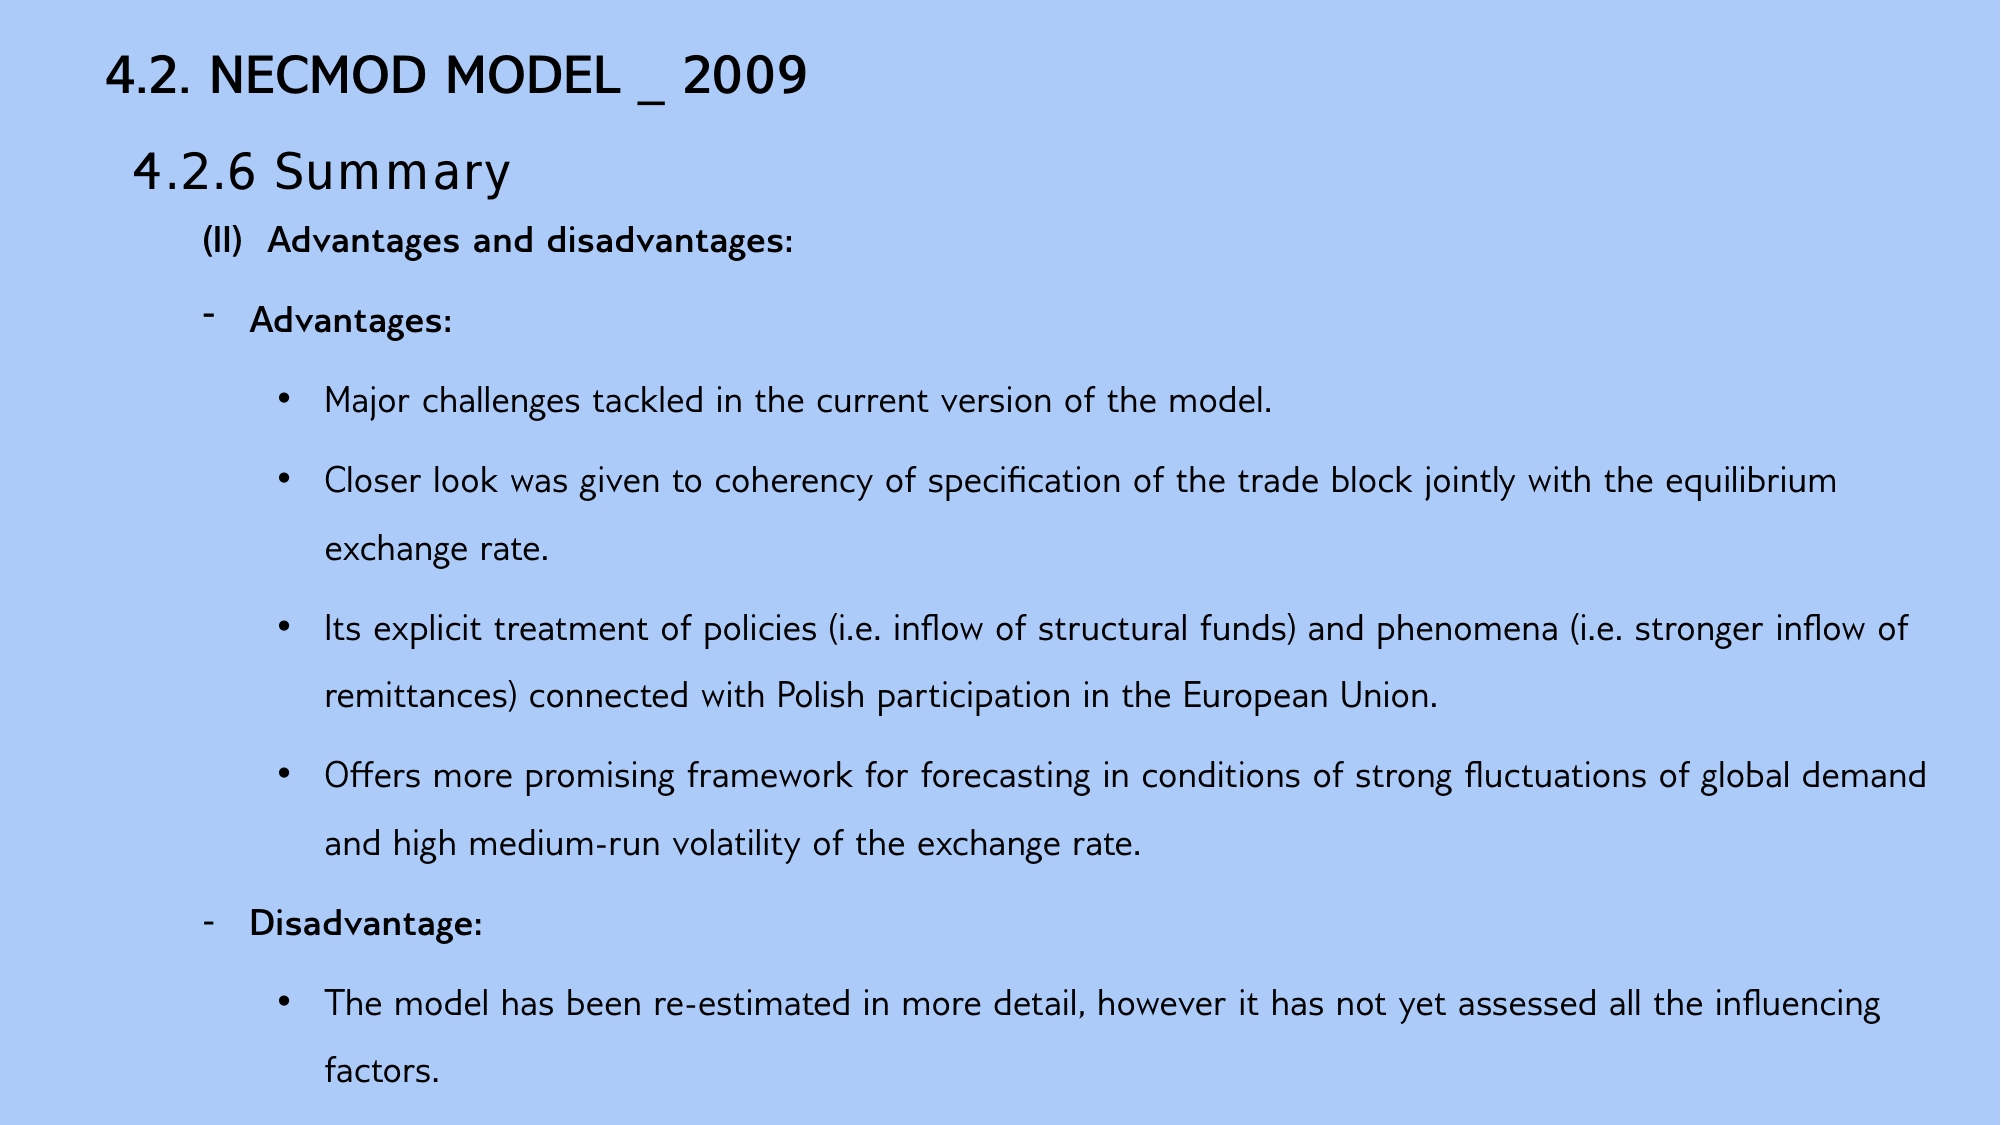

4.2. NECMOD MODEL _ 2009
4.2.6 Summary

(II)  Advantages and disadvantages:
Advantages:
Major challenges tackled in the current version of the model.
Closer look was given to coherency of specification of the trade block jointly with the equilibrium exchange rate.
Its explicit treatment of policies (i.e. inflow of structural funds) and phenomena (i.e. stronger inflow of remittances) connected with Polish participation in the European Union.
Offers more promising framework for forecasting in conditions of strong fluctuations of global demand and high medium-run volatility of the exchange rate.
Disadvantage:
The model has been re-estimated in more detail, however it has not yet assessed all the influencing factors.